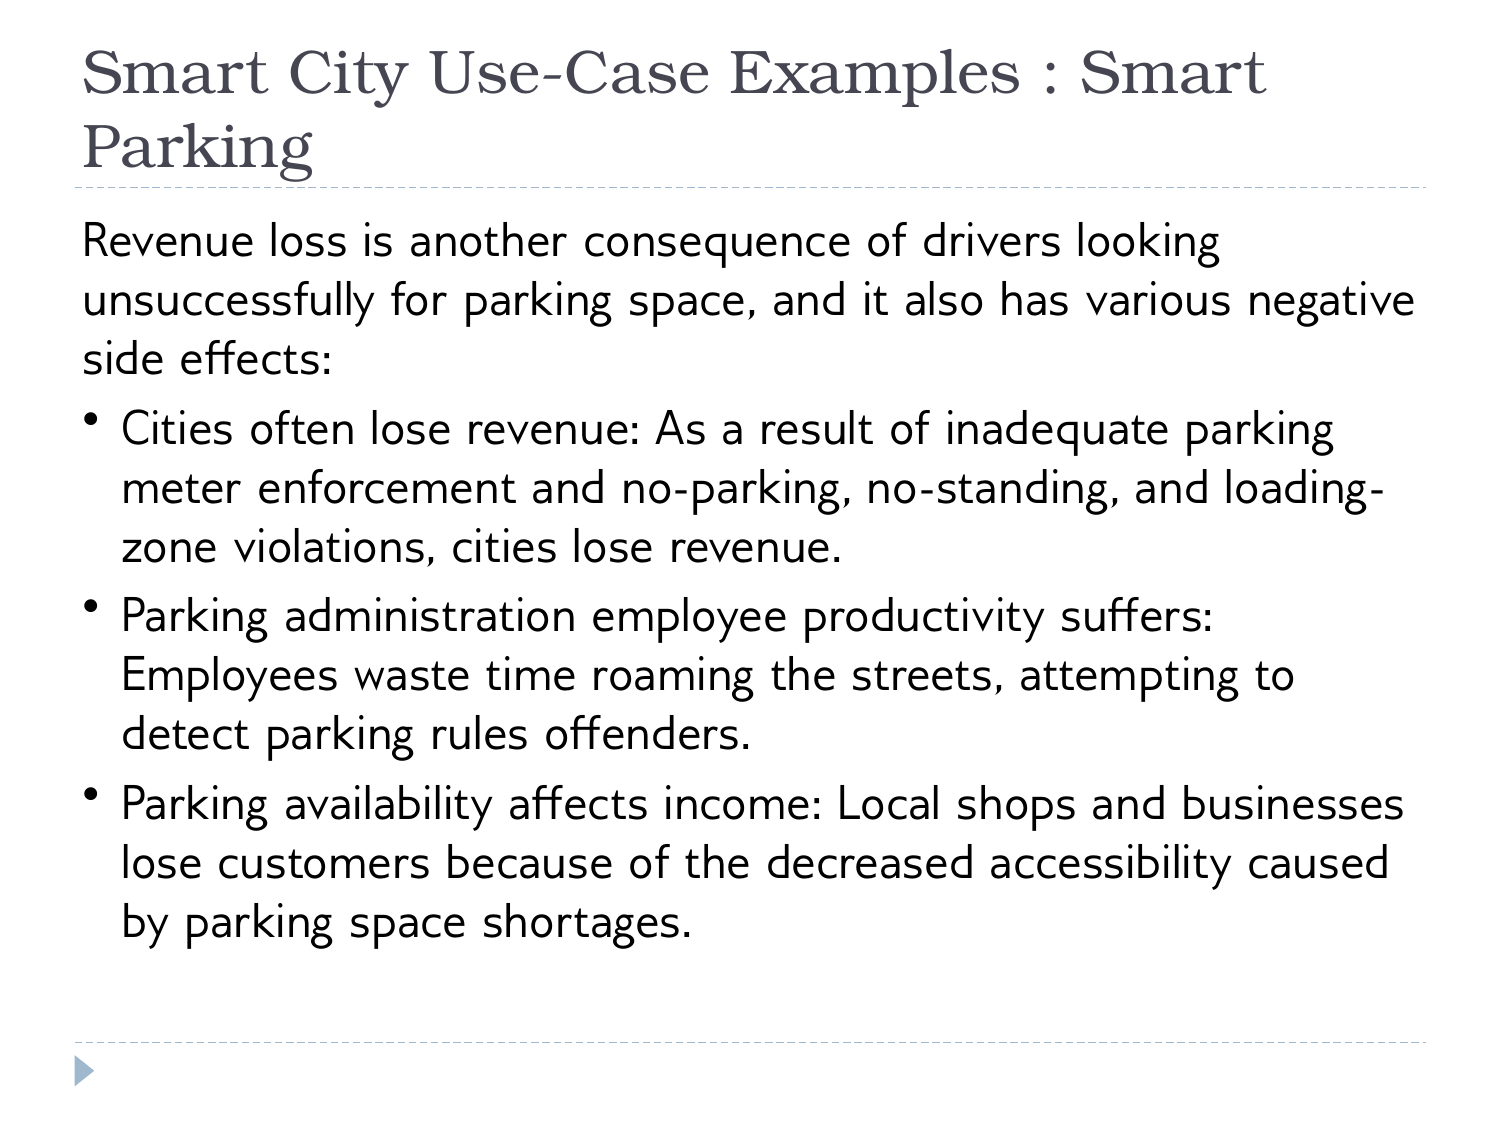

# Smart City Use-Case Examples : Smart Parking
Revenue loss is another consequence of drivers looking unsuccessfully for parking space, and it also has various negative side effects:
Cities often lose revenue: As a result of inadequate parking meter enforcement and no-parking, no-standing, and loading-zone violations, cities lose revenue.
Parking administration employee productivity suffers: Employees waste time roaming the streets, attempting to detect parking rules offenders.
Parking availability affects income: Local shops and businesses lose customers because of the decreased accessibility caused by parking space shortages.